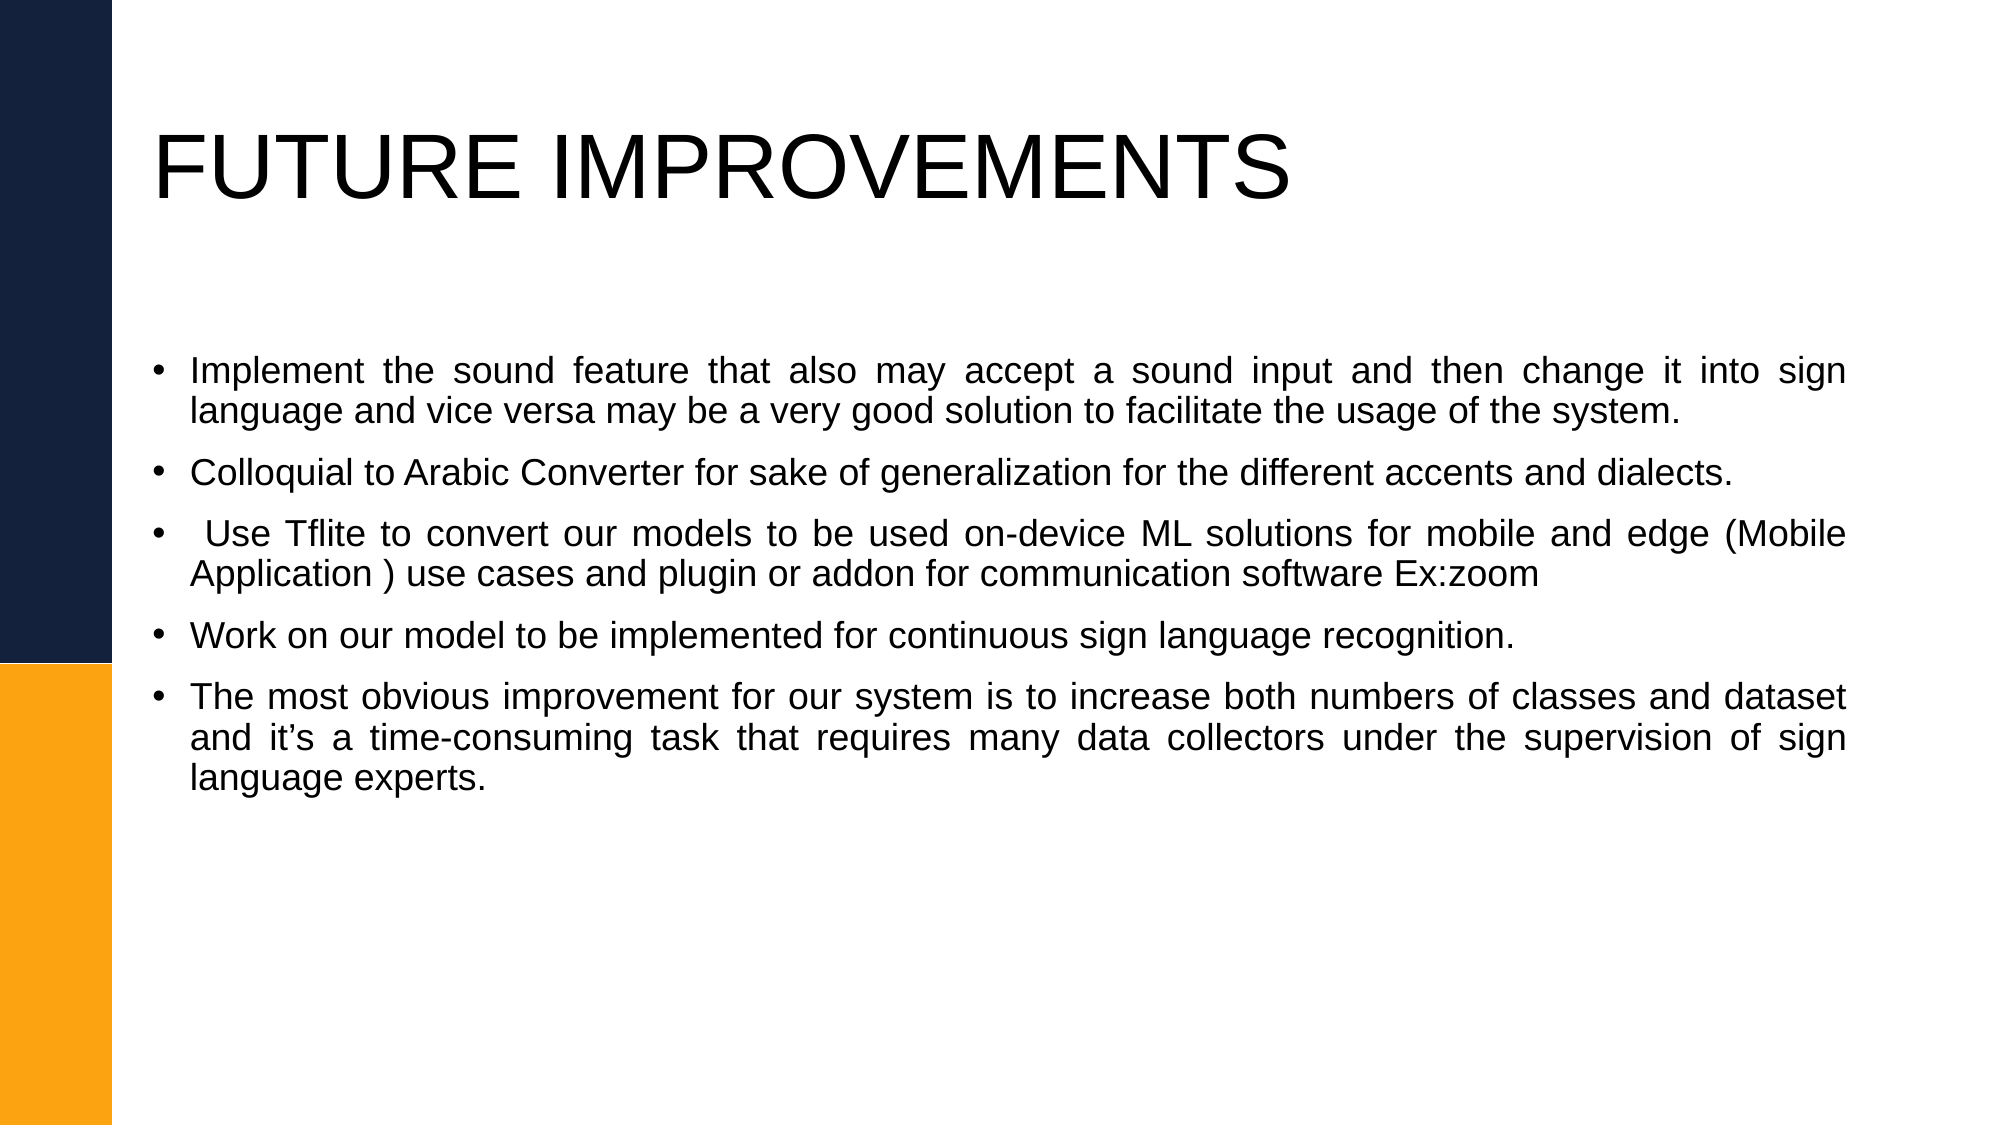

# FUTURE IMPROVEMENTS
Implement the sound feature that also may accept a sound input and then change it into sign language and vice versa may be a very good solution to facilitate the usage of the system.
Colloquial to Arabic Converter for sake of generalization for the different accents and dialects.
 Use Tflite to convert our models to be used on-device ML solutions for mobile and edge (Mobile Application ) use cases and plugin or addon for communication software Ex:zoom
Work on our model to be implemented for continuous sign language recognition.
The most obvious improvement for our system is to increase both numbers of classes and dataset and it’s a time-consuming task that requires many data collectors under the supervision of sign language experts.